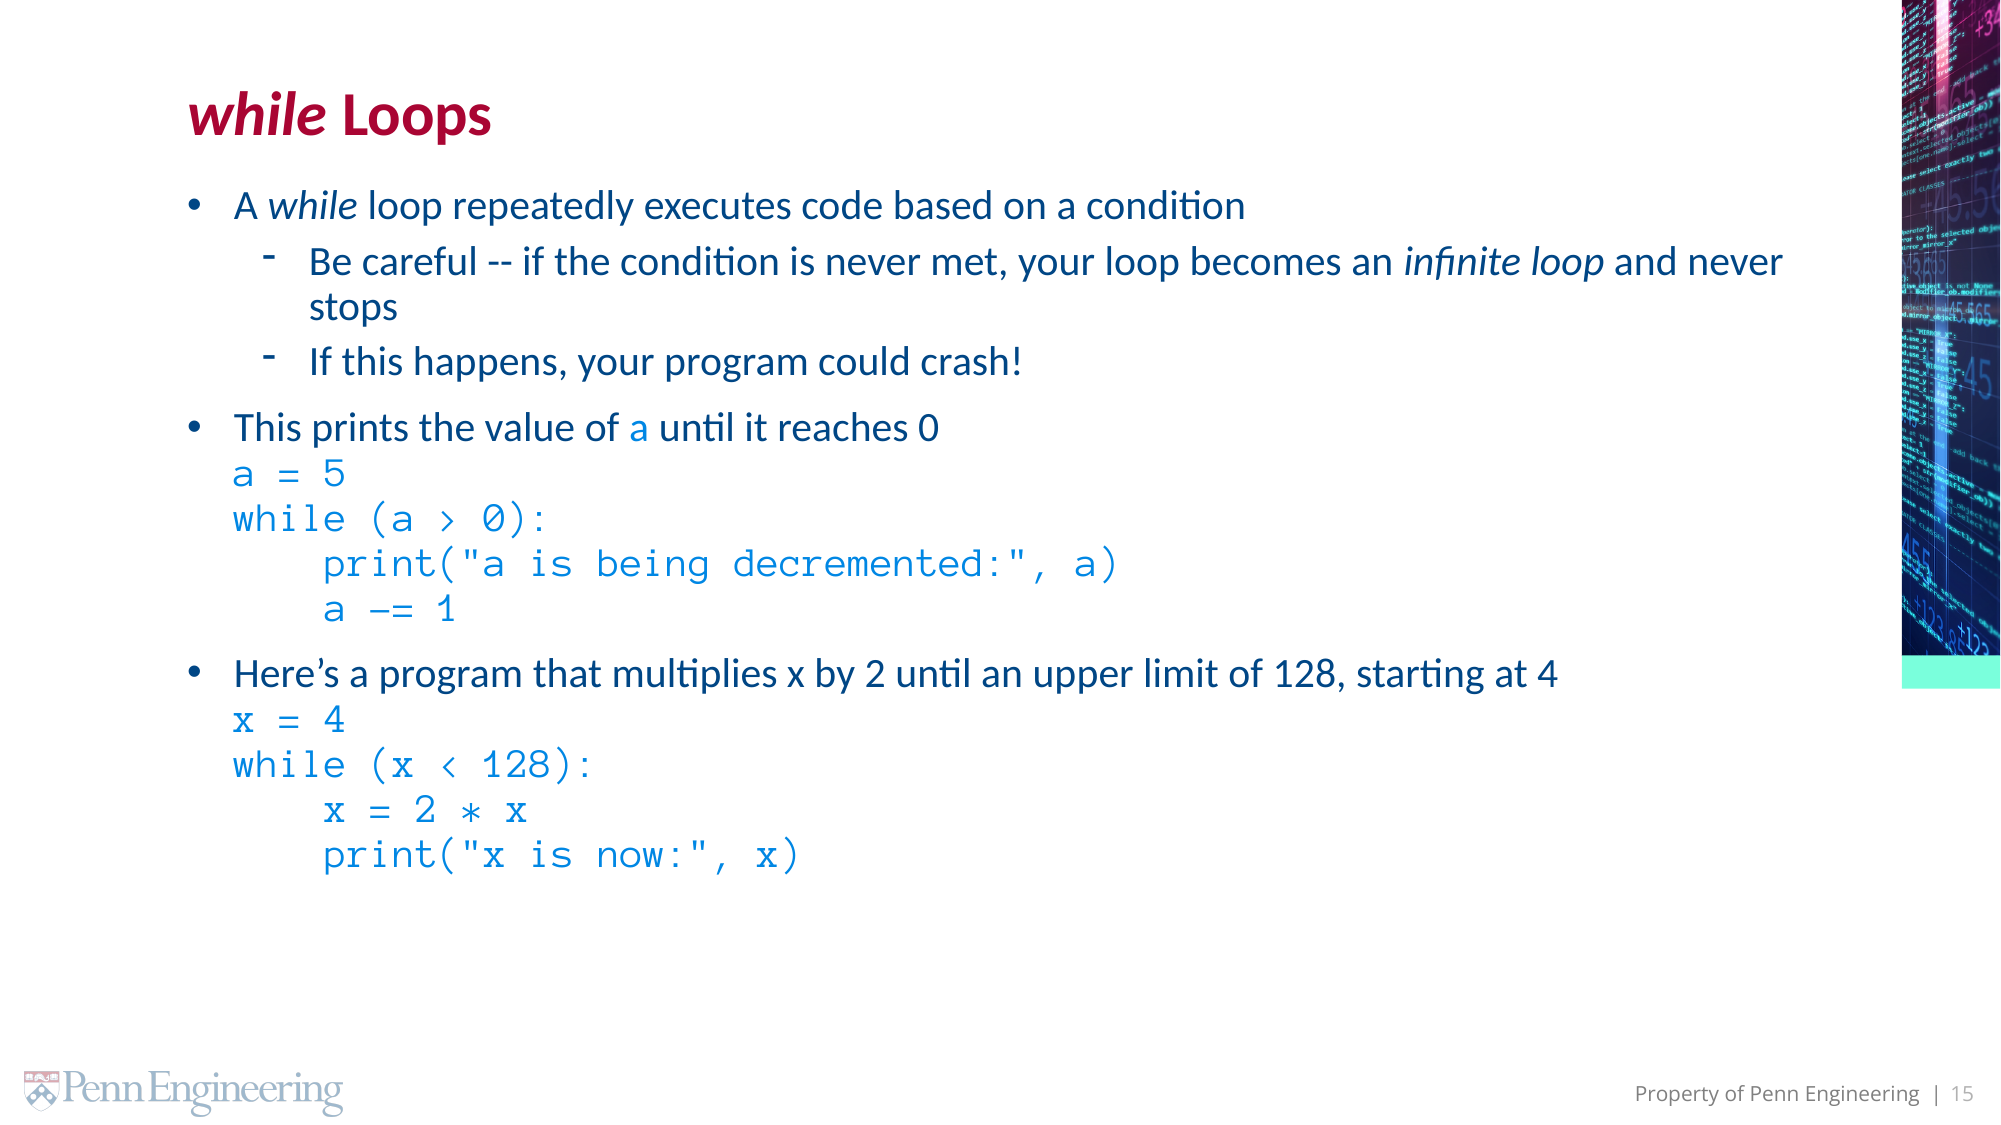

# while Loops
A while loop repeatedly executes code based on a condition
Be careful -- if the condition is never met, your loop becomes an infinite loop and never stops
If this happens, your program could crash!
This prints the value of a until it reaches 0
a = 5
while (a > 0):
    print("a is being decremented:", a)
    a -= 1
Here’s a program that multiplies x by 2 until an upper limit of 128, starting at 4
x = 4
while (x < 128):
    x = 2 * x
    print("x is now:", x)

15